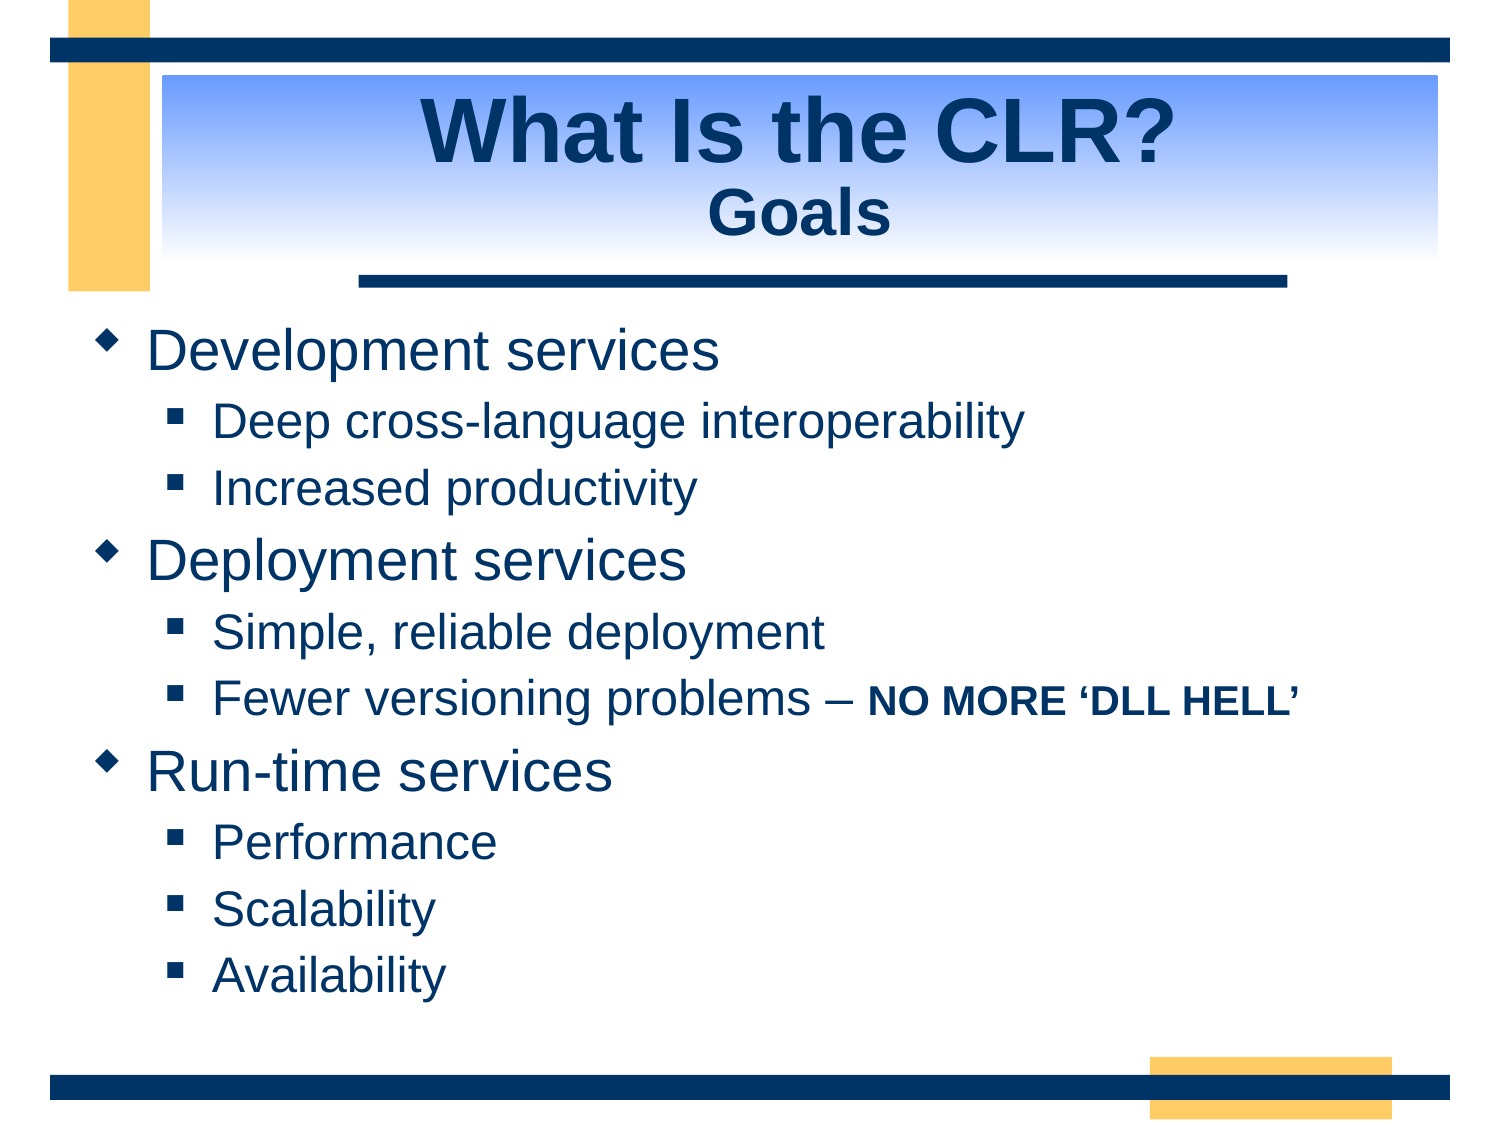

# What Is the CLR? Goals
Development services
Deep cross-language interoperability
Increased productivity
Deployment services
Simple, reliable deployment
Fewer versioning problems – NO MORE ‘DLL HELL’
Run-time services
Performance
Scalability
Availability